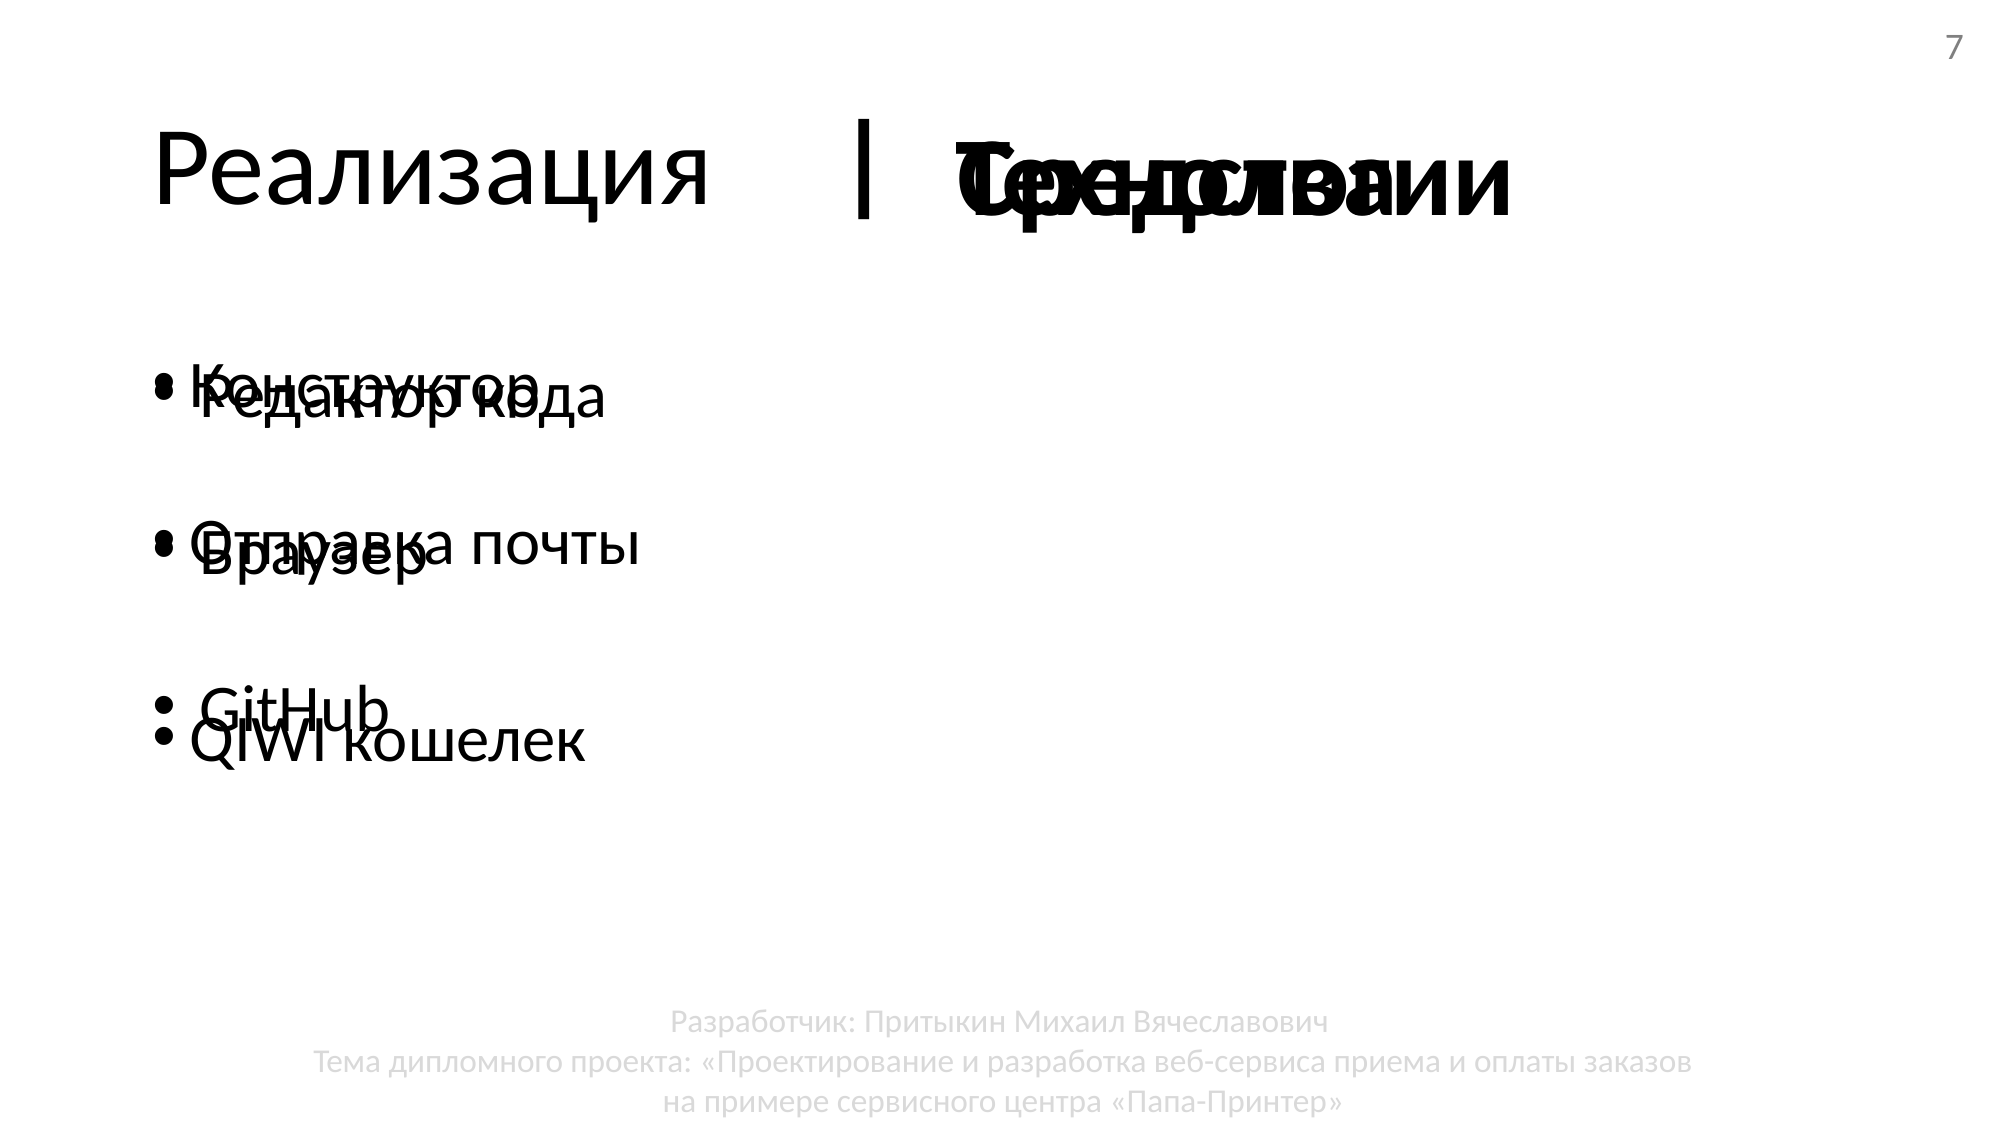

7
# Реализация
|
Технологии
Средства

Редактор кода
Браузер
GitHub

Конструктор
Отправка почты
QIWI кошелек
Разработчик: Притыкин Михаил Вячеславович
 Тема дипломного проекта: «Проектирование и разработка веб-сервиса приема и оплаты заказов
 на примере сервисного центра «Папа-Принтер»